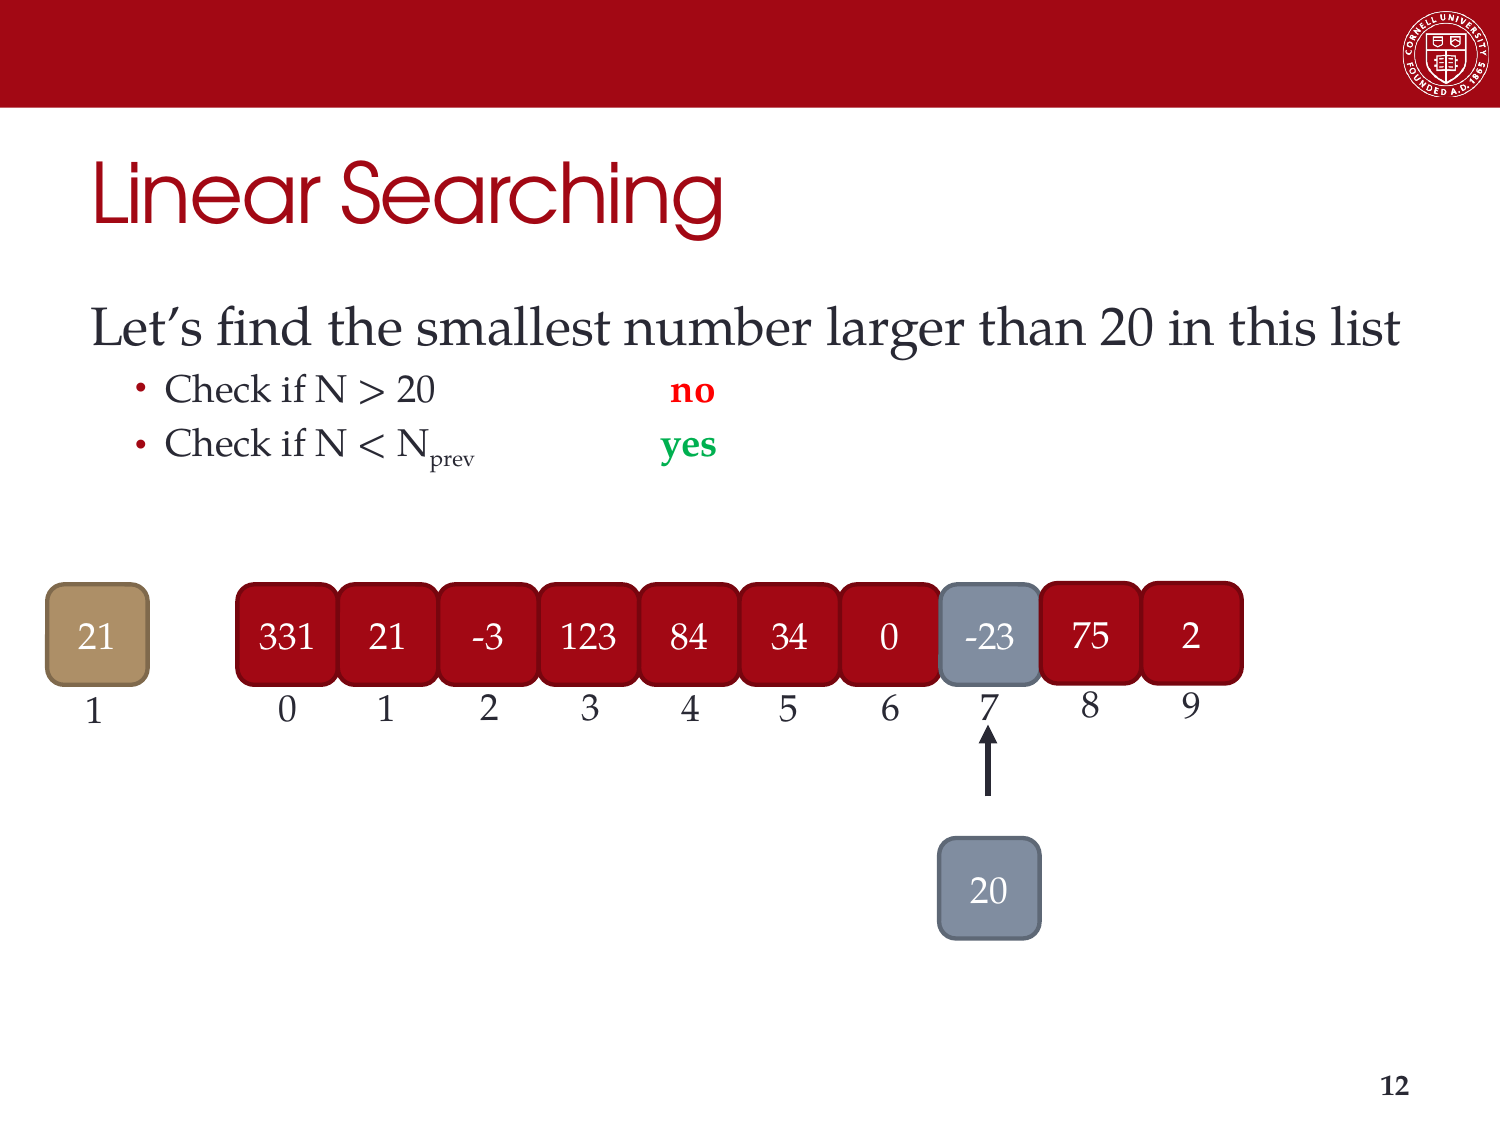

# Linear Searching
Let’s find the smallest number larger than 20 in this list
Check if N > 20                        no
Check if N < Nprev                   yes
75
2
84
123
21
21
331
-3
34
0
-23
8
9
2
3
6
7
0
1
4
5
1
20
12